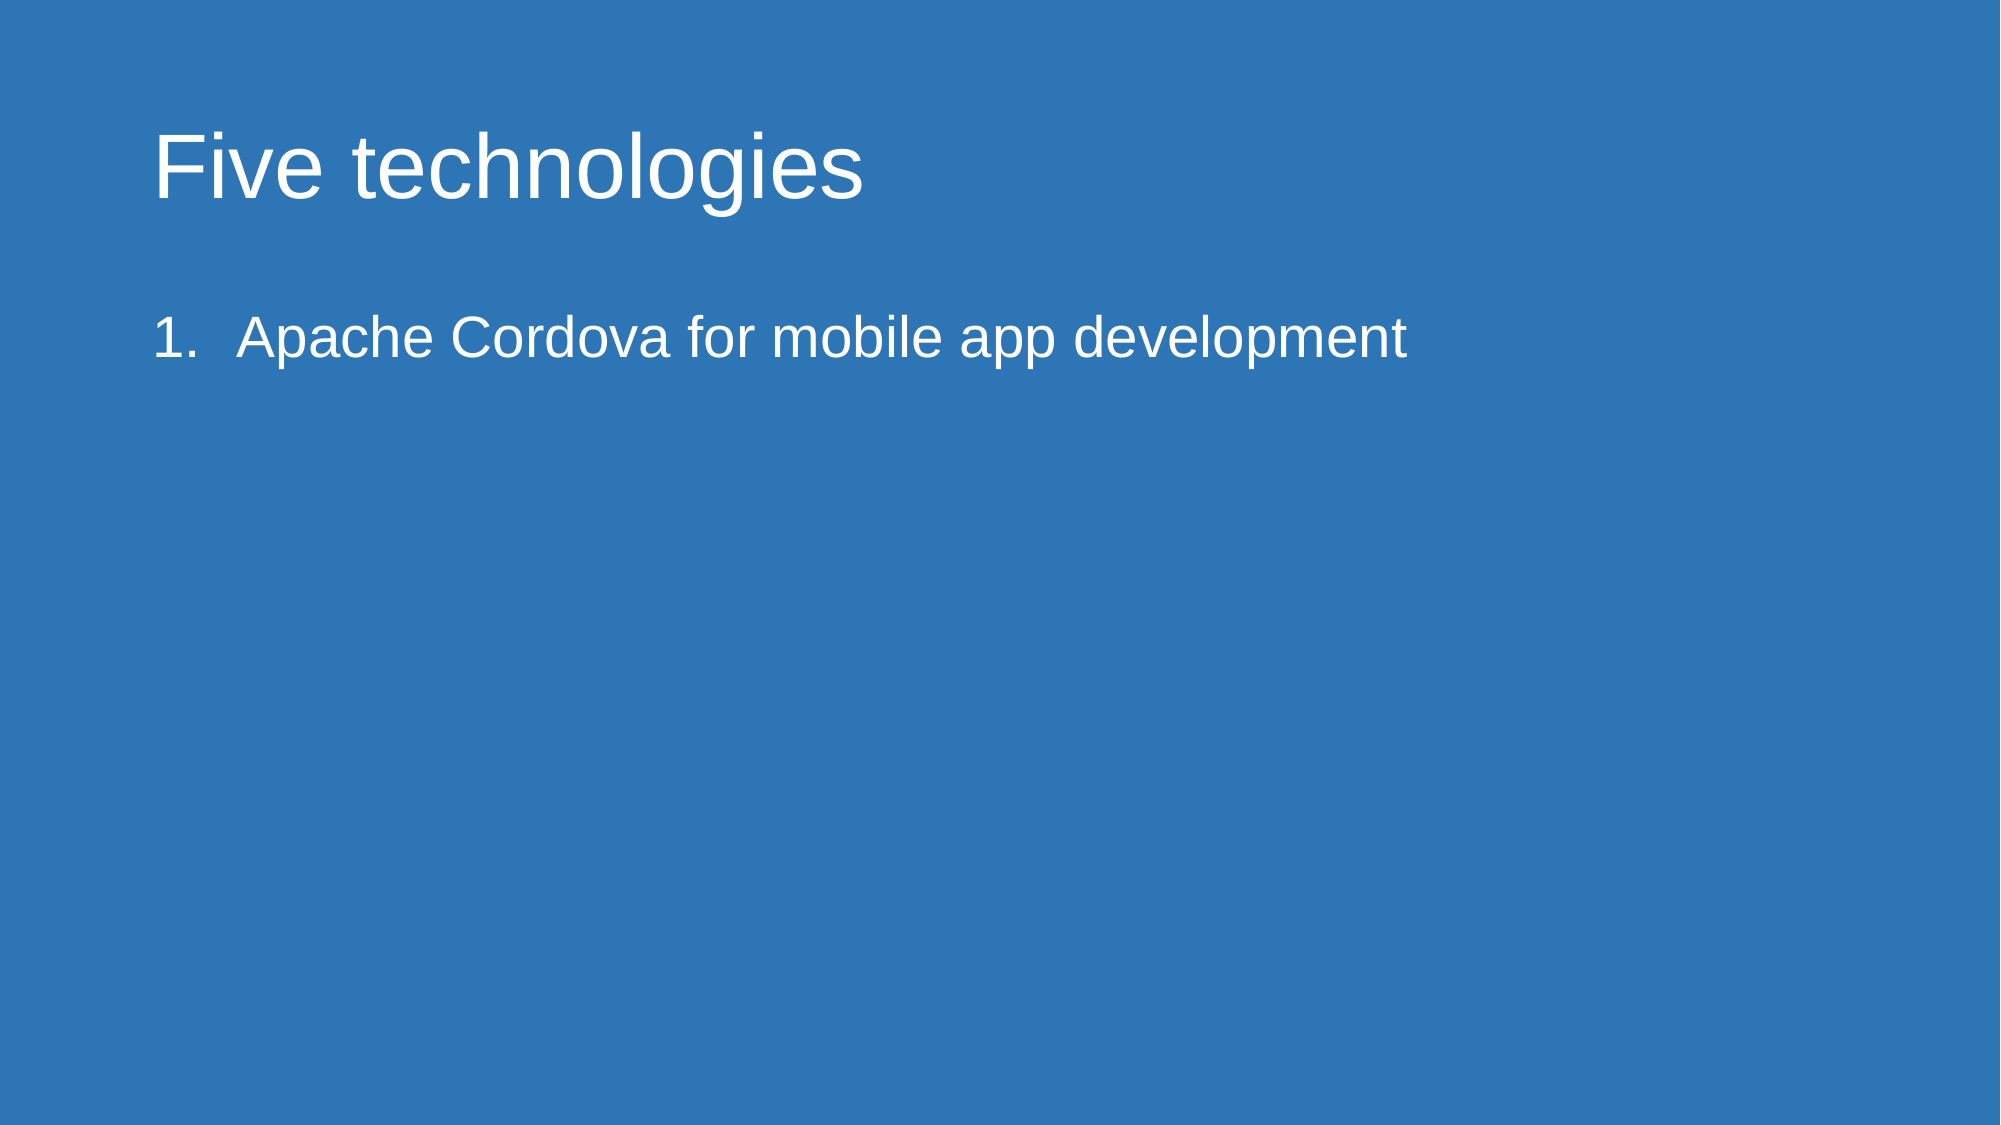

# Five technologies
Apache Cordova for mobile app development